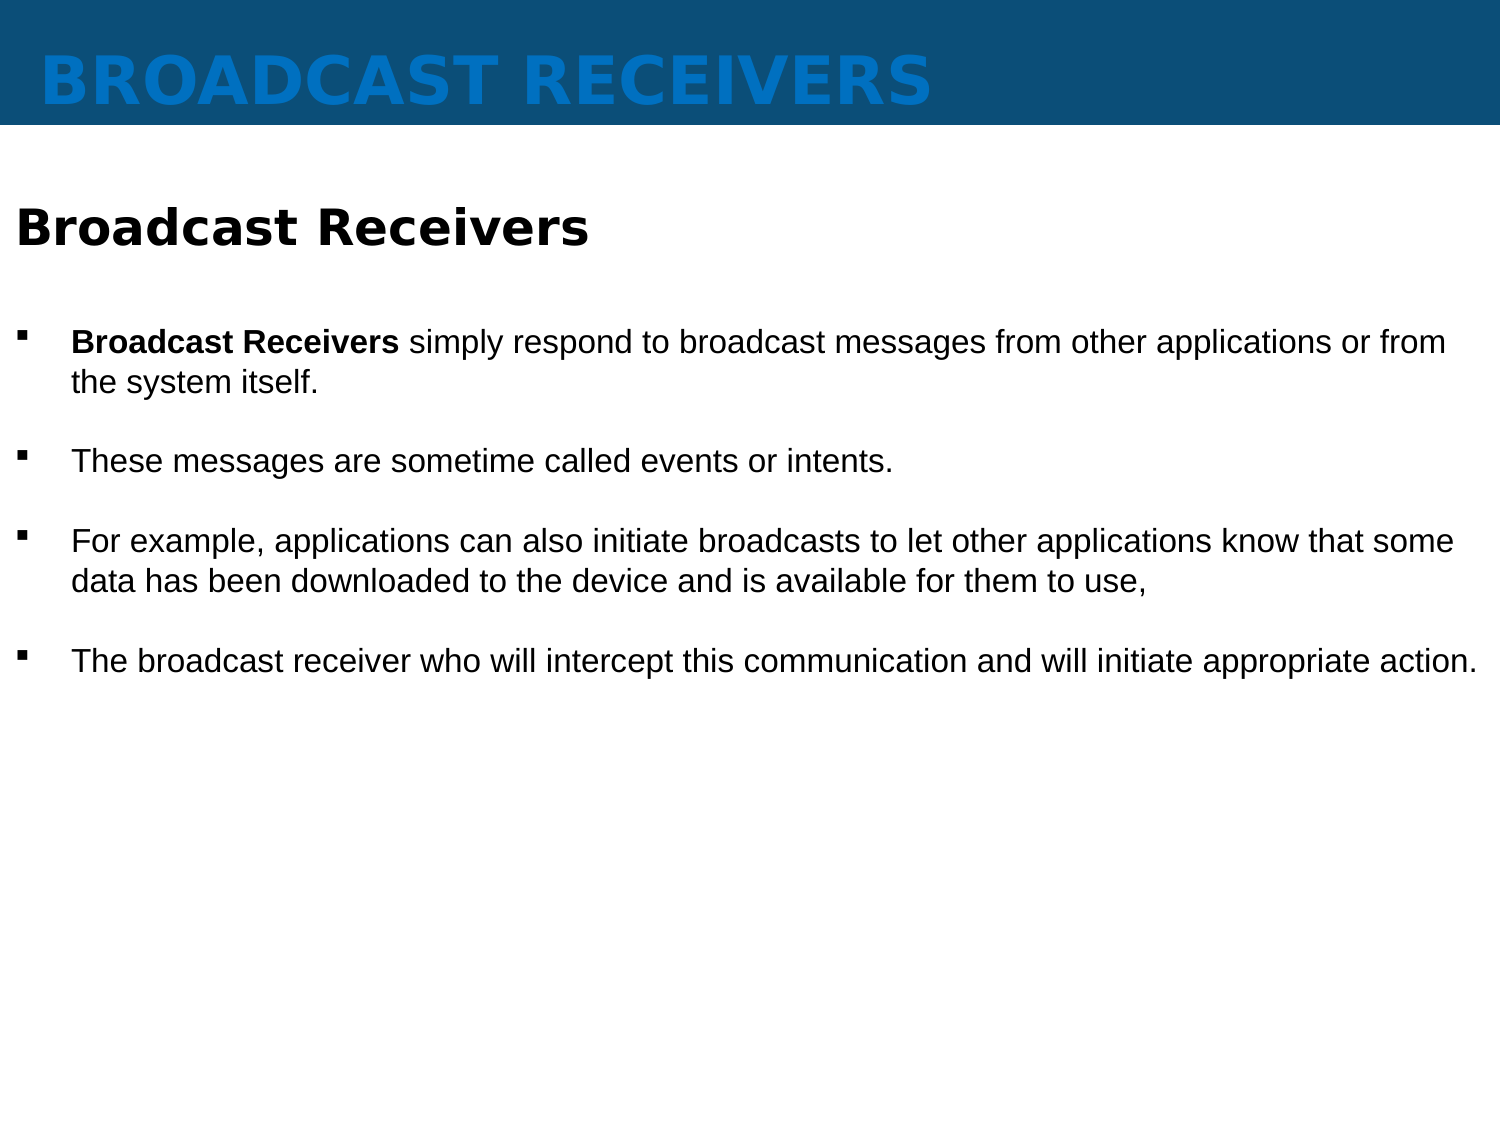

# BROADCAST RECEIVERS
Broadcast Receivers
Broadcast Receivers simply respond to broadcast messages from other applications or from the system itself.

These messages are sometime called events or intents.

For example, applications can also initiate broadcasts to let other applications know that some data has been downloaded to the device and is available for them to use,

The broadcast receiver who will intercept this communication and will initiate appropriate action.